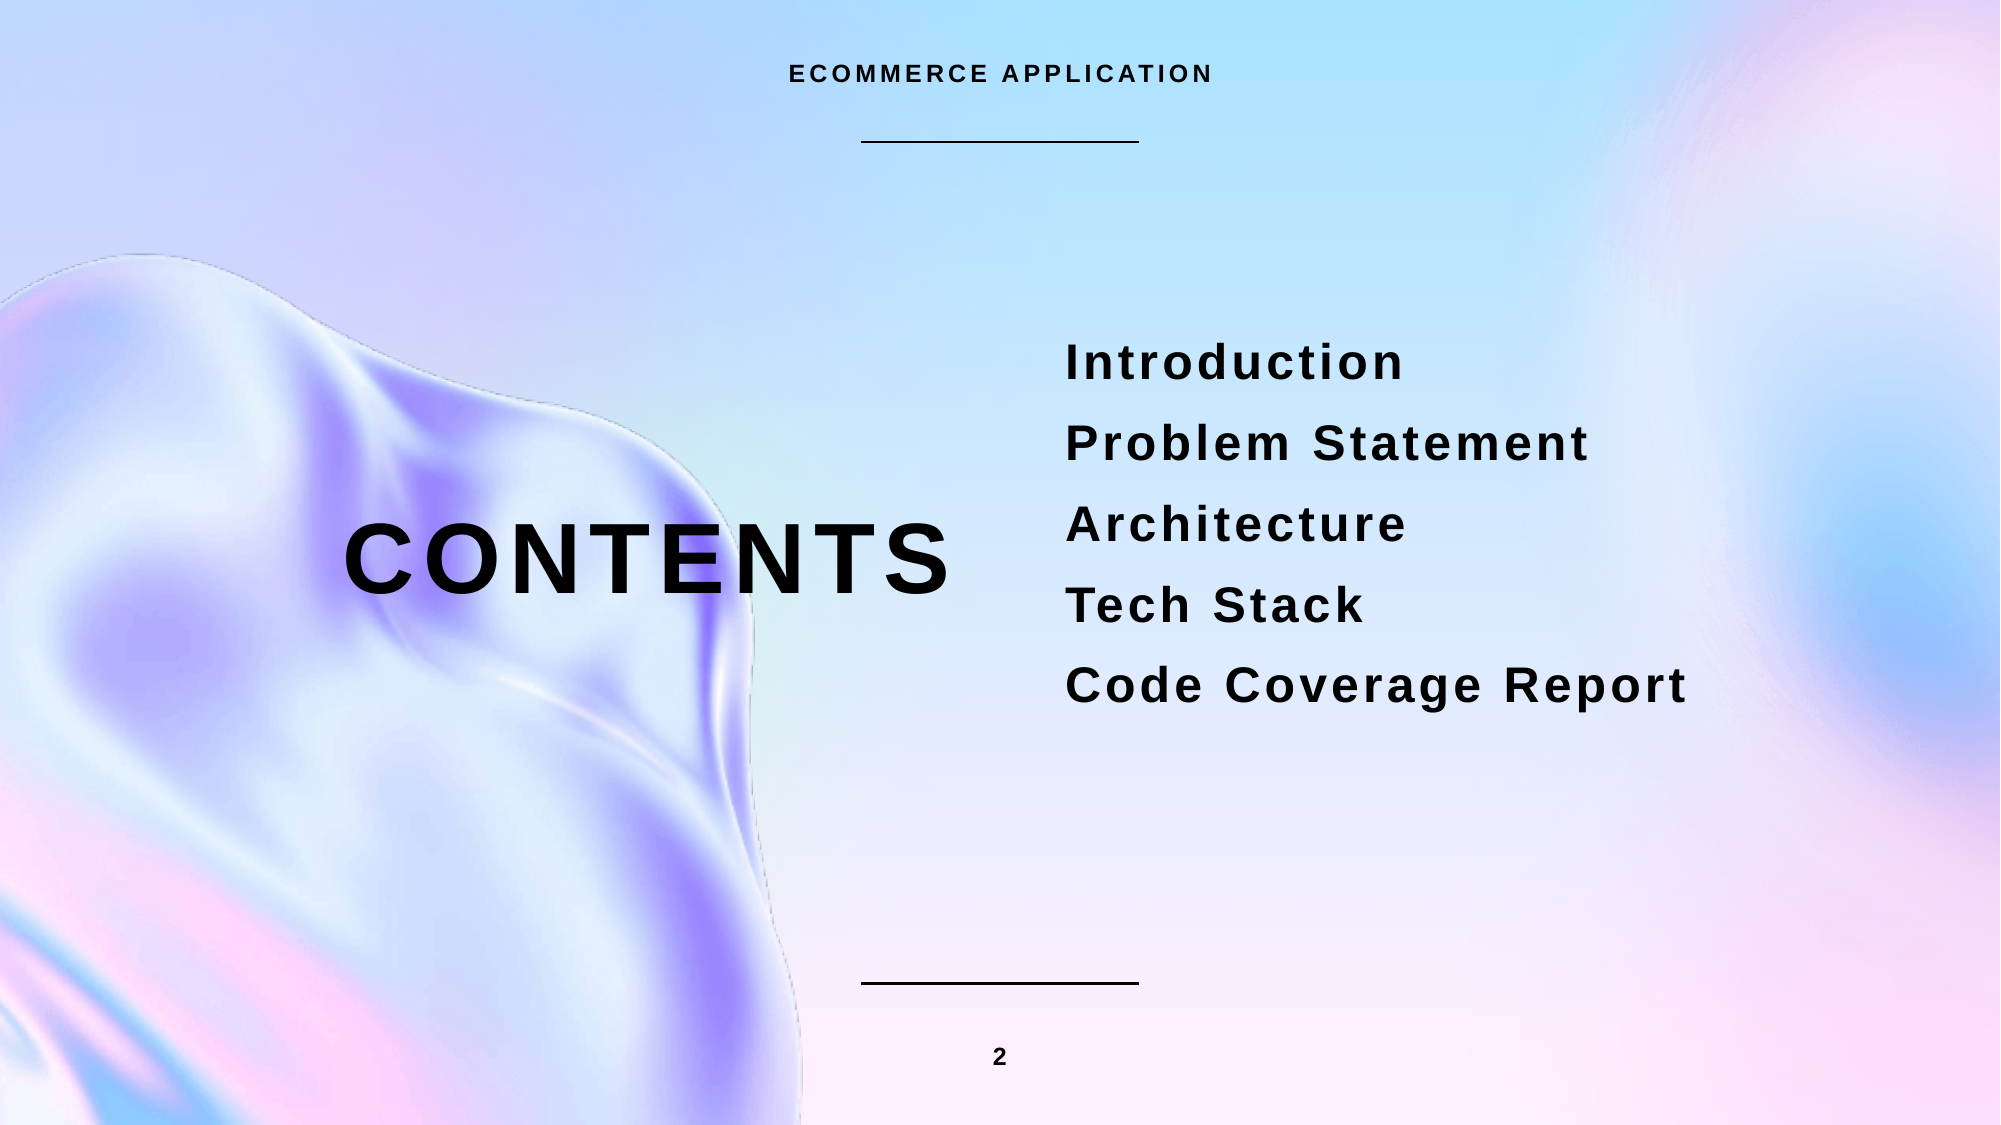

ECOMMERCE APPLICATION
Introduction
Problem Statement
Architecture
Tech Stack
Code Coverage Report

# CONTENTS
2